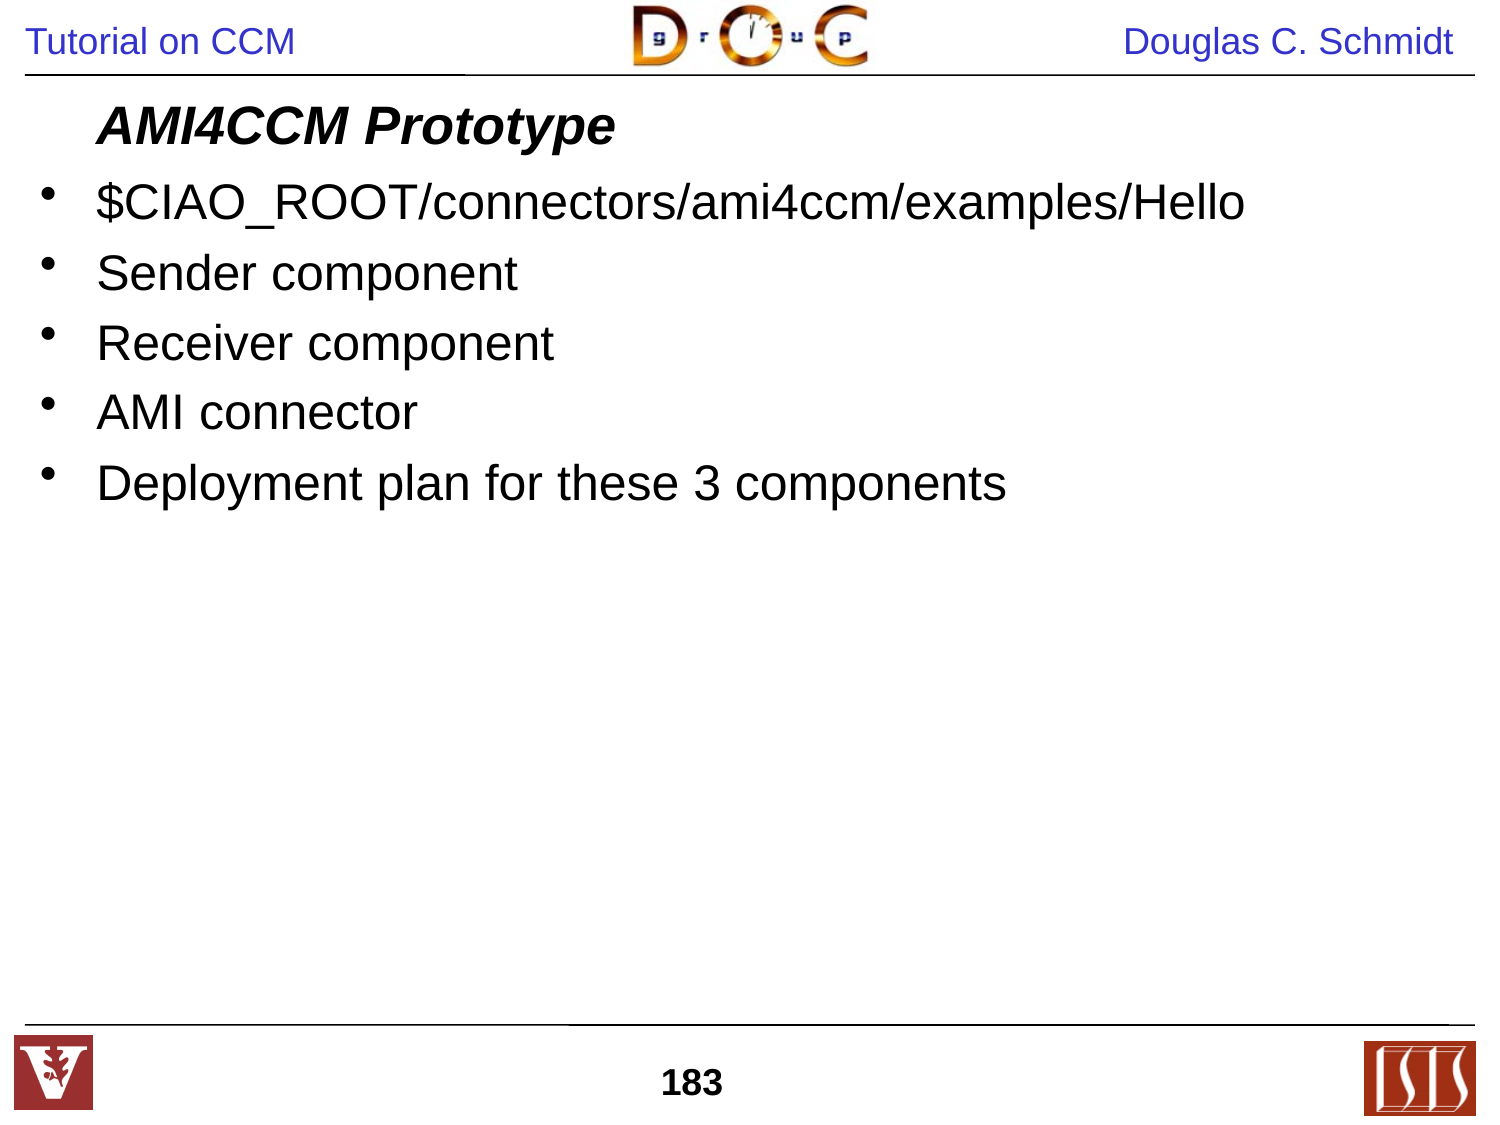

AMI4CCM Prototype

$CIAO_ROOT/connectors/ami4ccm/examples/Hello
Sender component
Receiver component
AMI connector
Deployment plan for these 3 components